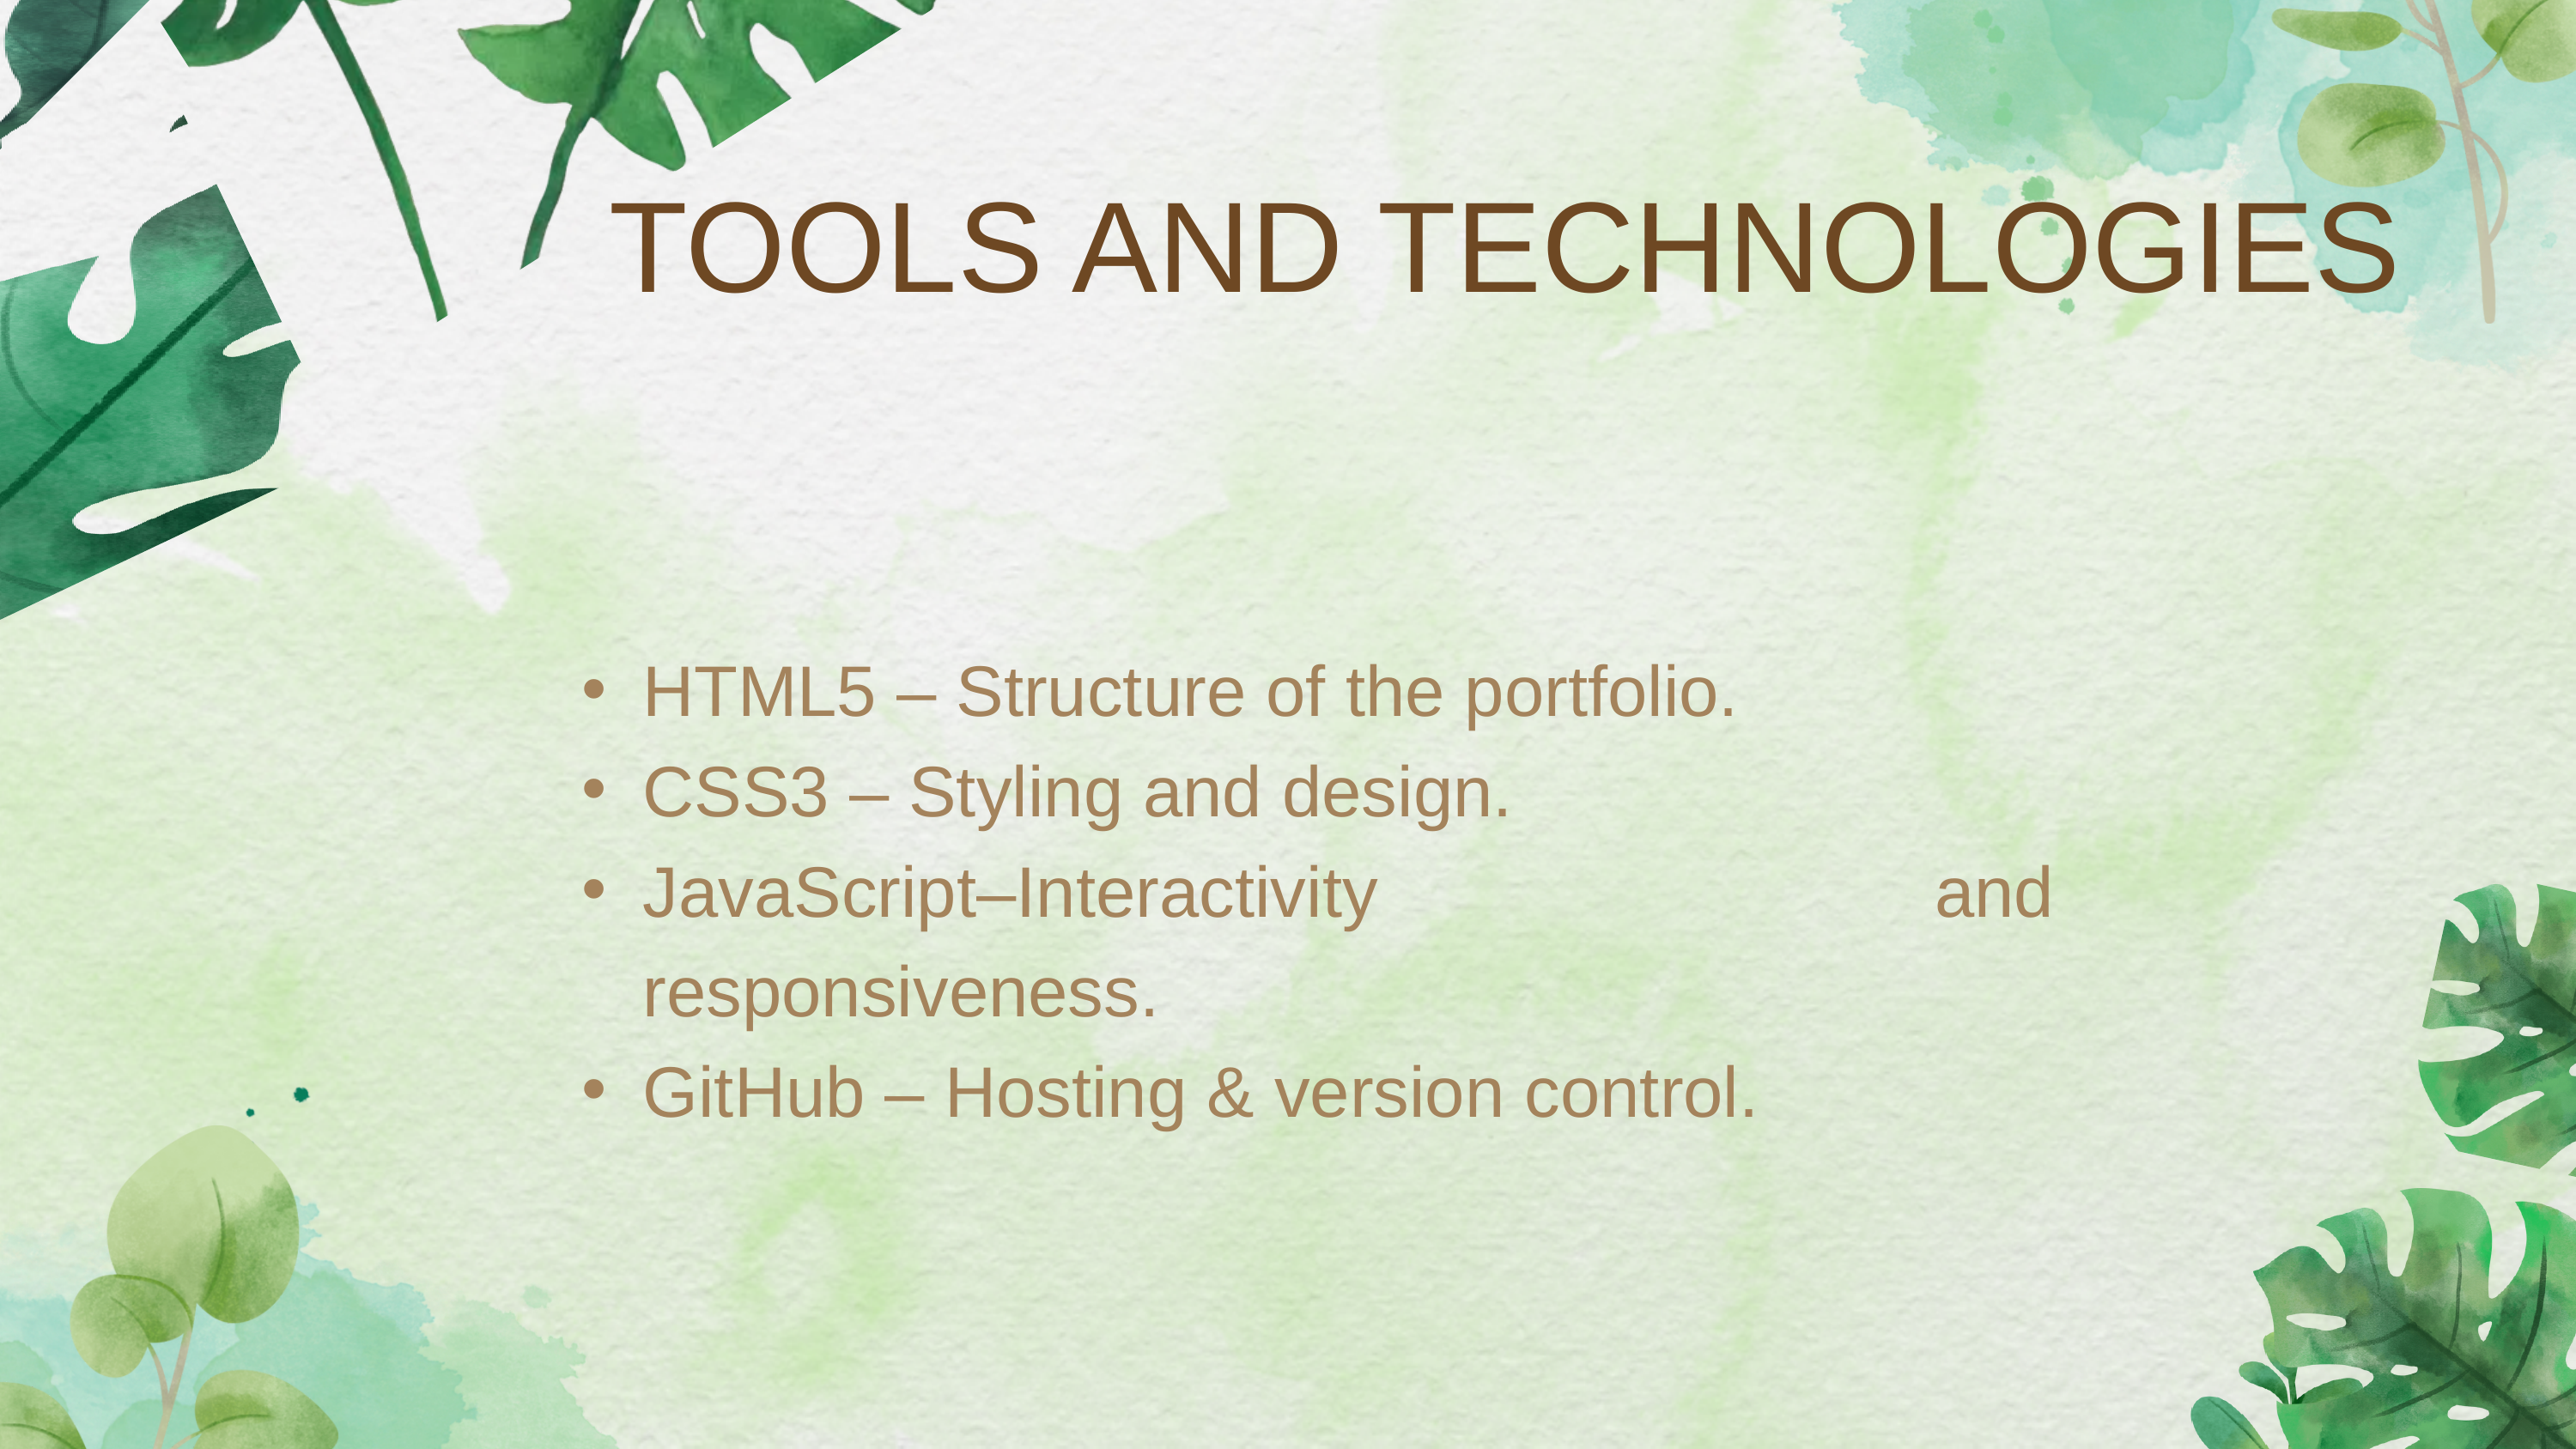

TOOLS AND TECHNOLOGIES
HTML5 – Structure of the portfolio.
CSS3 – Styling and design.
JavaScript–Interactivity and responsiveness.
GitHub – Hosting & version control.